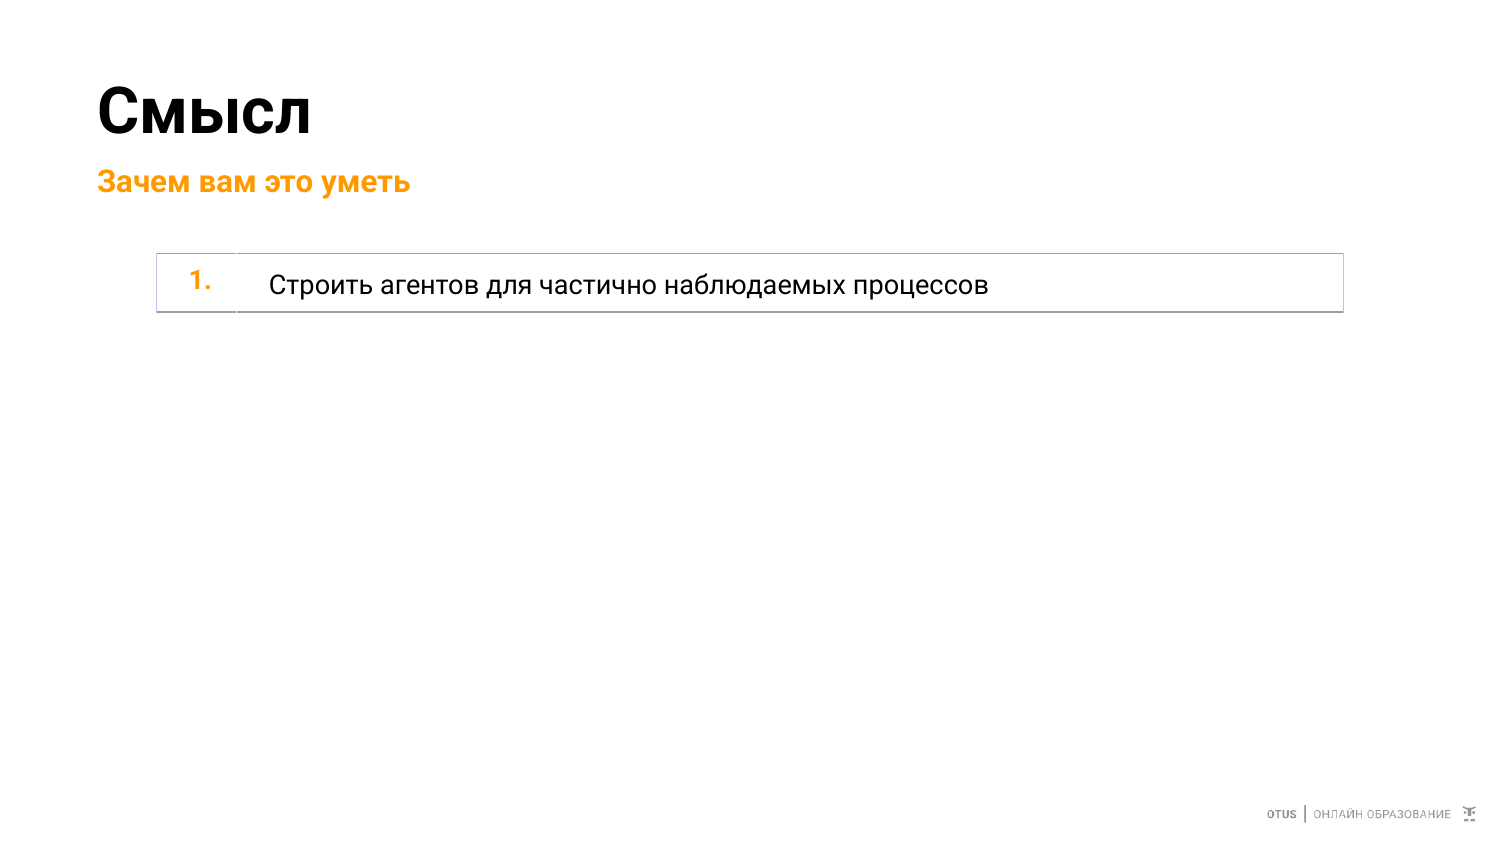

# Смысл
Зачем вам это уметь
| 1. | Строить агентов для частично наблюдаемых процессов |
| --- | --- |